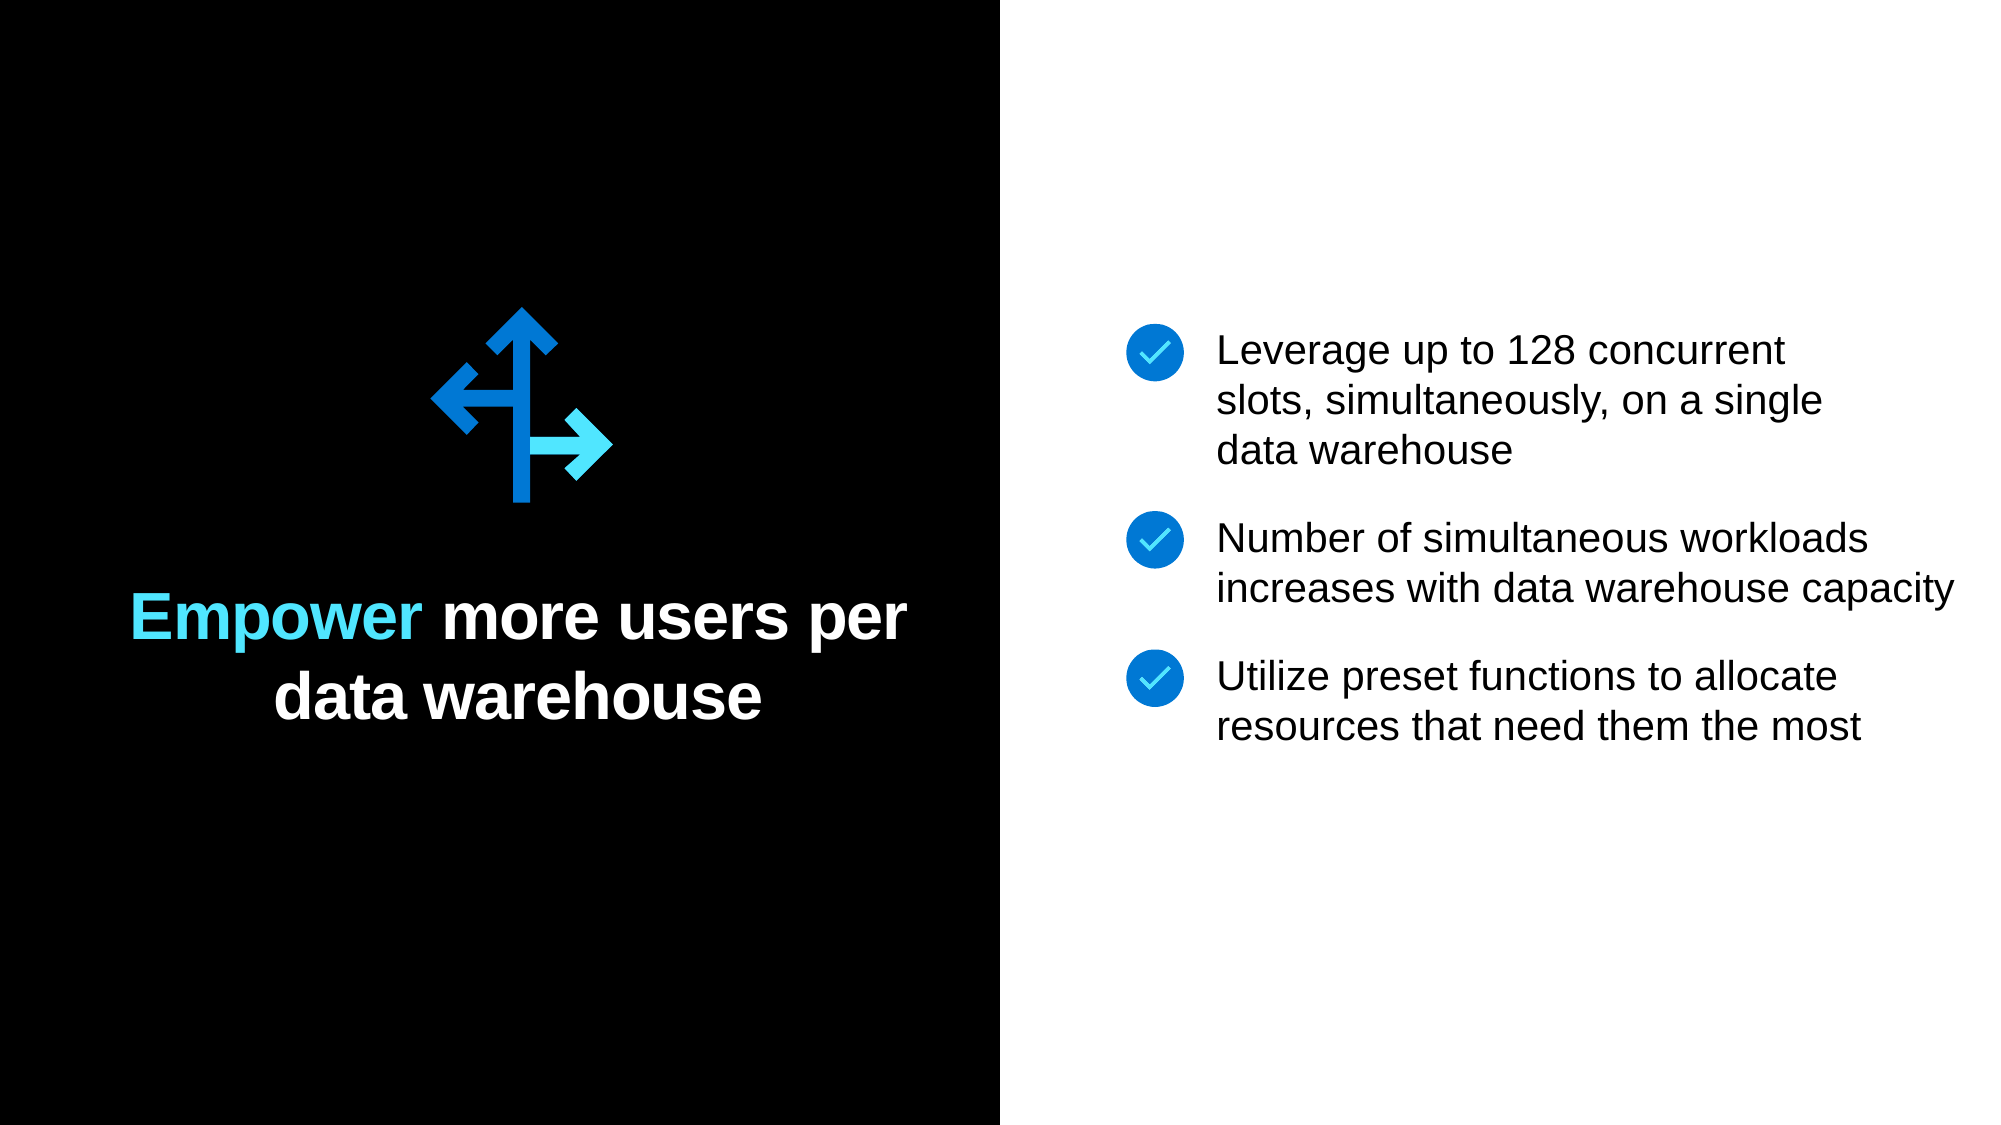

Leverage up to 128 concurrent
slots, simultaneously, on a single
data warehouse
Number of simultaneous workloads increases with data warehouse capacity
Utilize preset functions to allocate resources that need them the most

# Empower more users per data warehouse